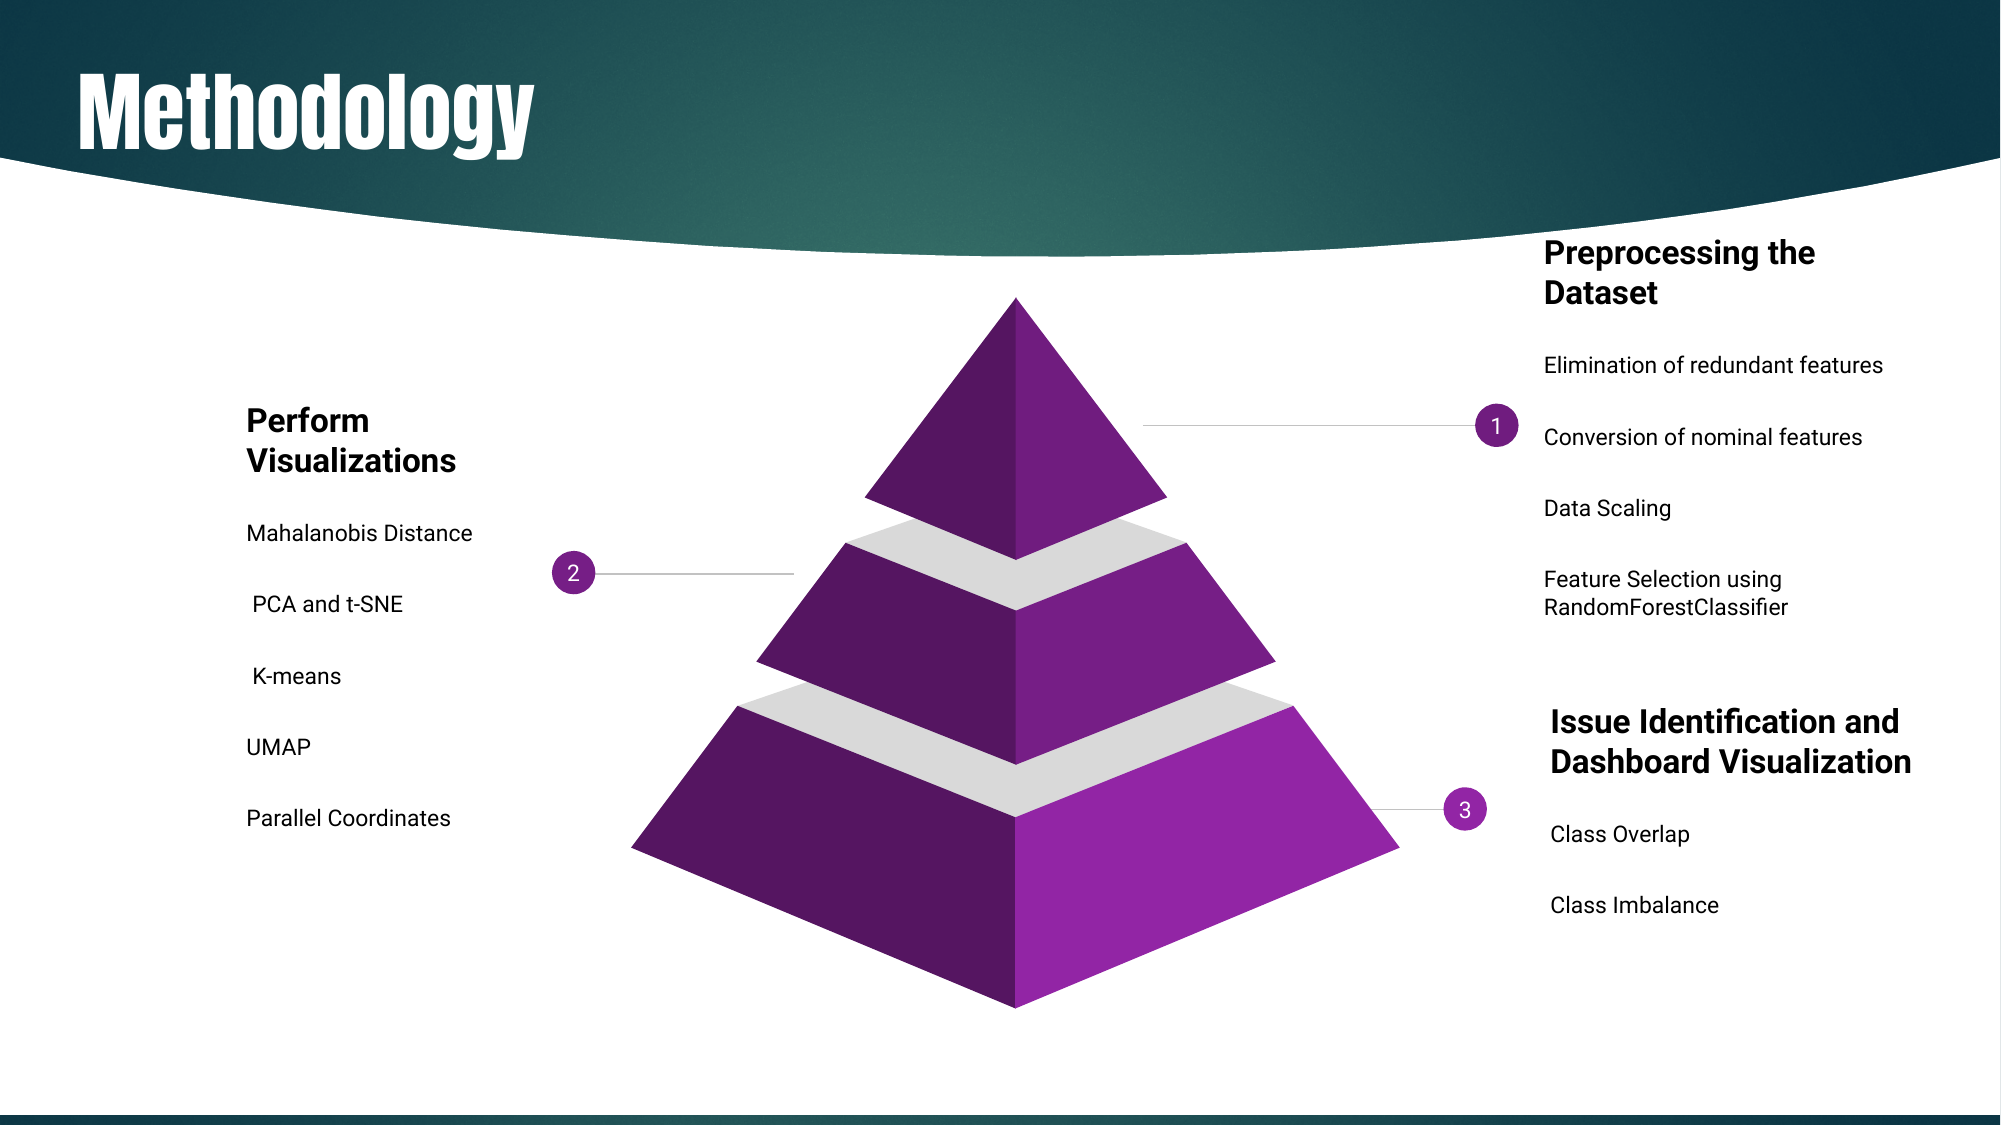

Methodology

Preprocessing the Dataset

Elimination of redundant features
Conversion of nominal features
Data Scaling
Feature Selection using RandomForestClassifier
1

Perform Visualizations

Mahalanobis Distance
 PCA and t-SNE
 K-means
UMAP
Parallel Coordinates
2

Issue Identification and Dashboard Visualization

Class Overlap
Class Imbalance
3